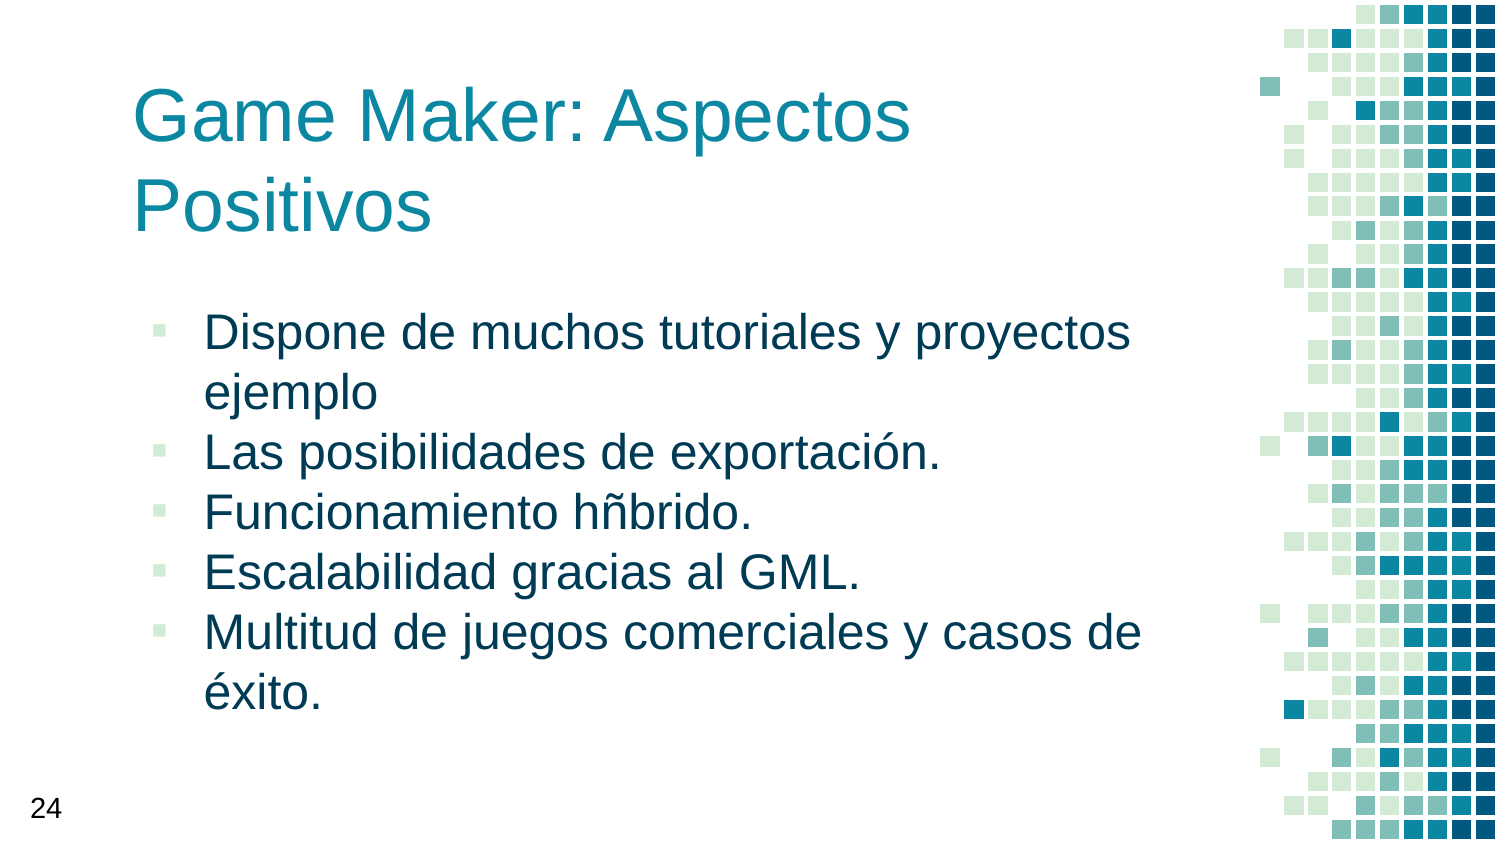

# Game Maker: Aspectos Positivos
Dispone de muchos tutoriales y proyectos ejemplo
Las posibilidades de exportación.
Funcionamiento hñbrido.
Escalabilidad gracias al GML.
Multitud de juegos comerciales y casos de éxito.
24